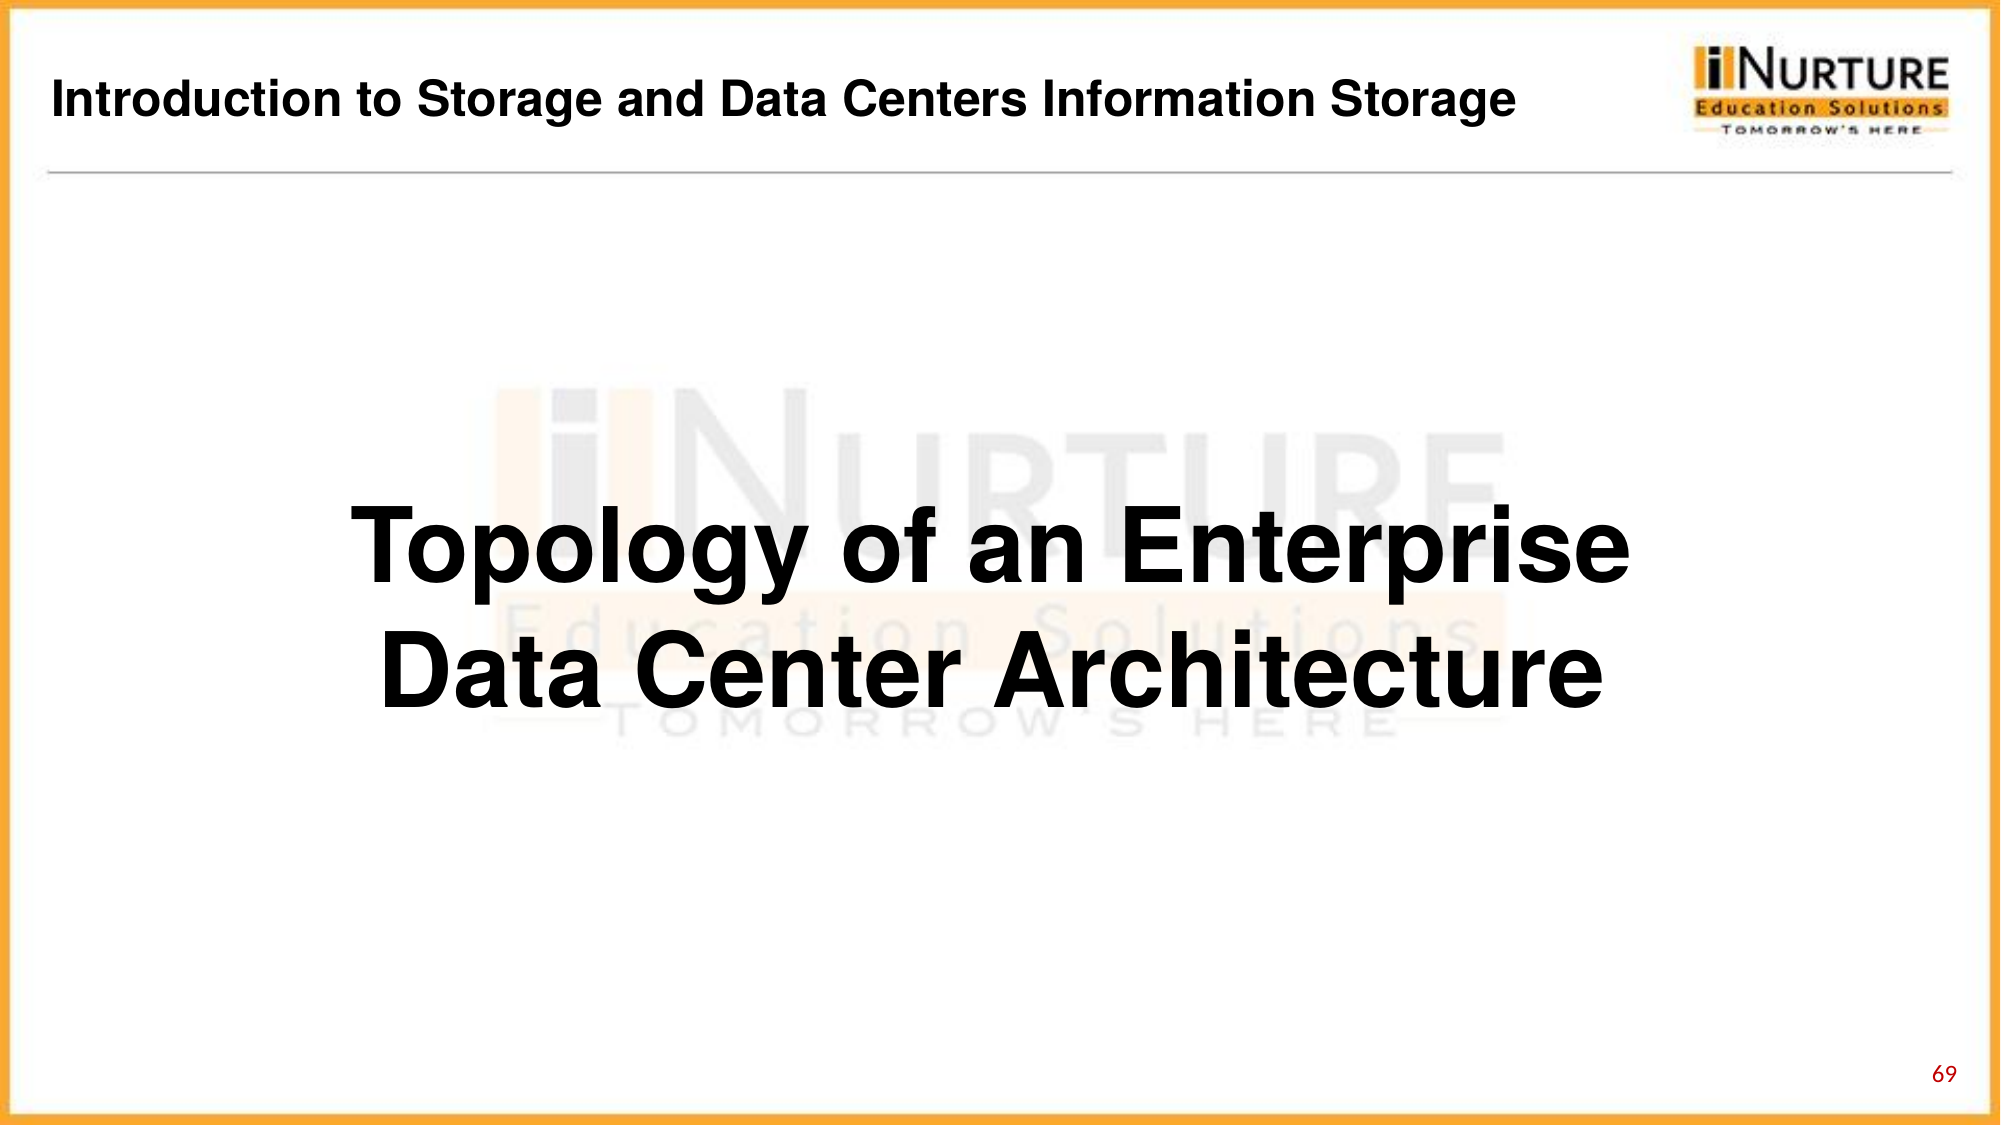

Introduction to Storage and Data Centers Information Storage
Topology of an Enterprise
Data Center Architecture
69